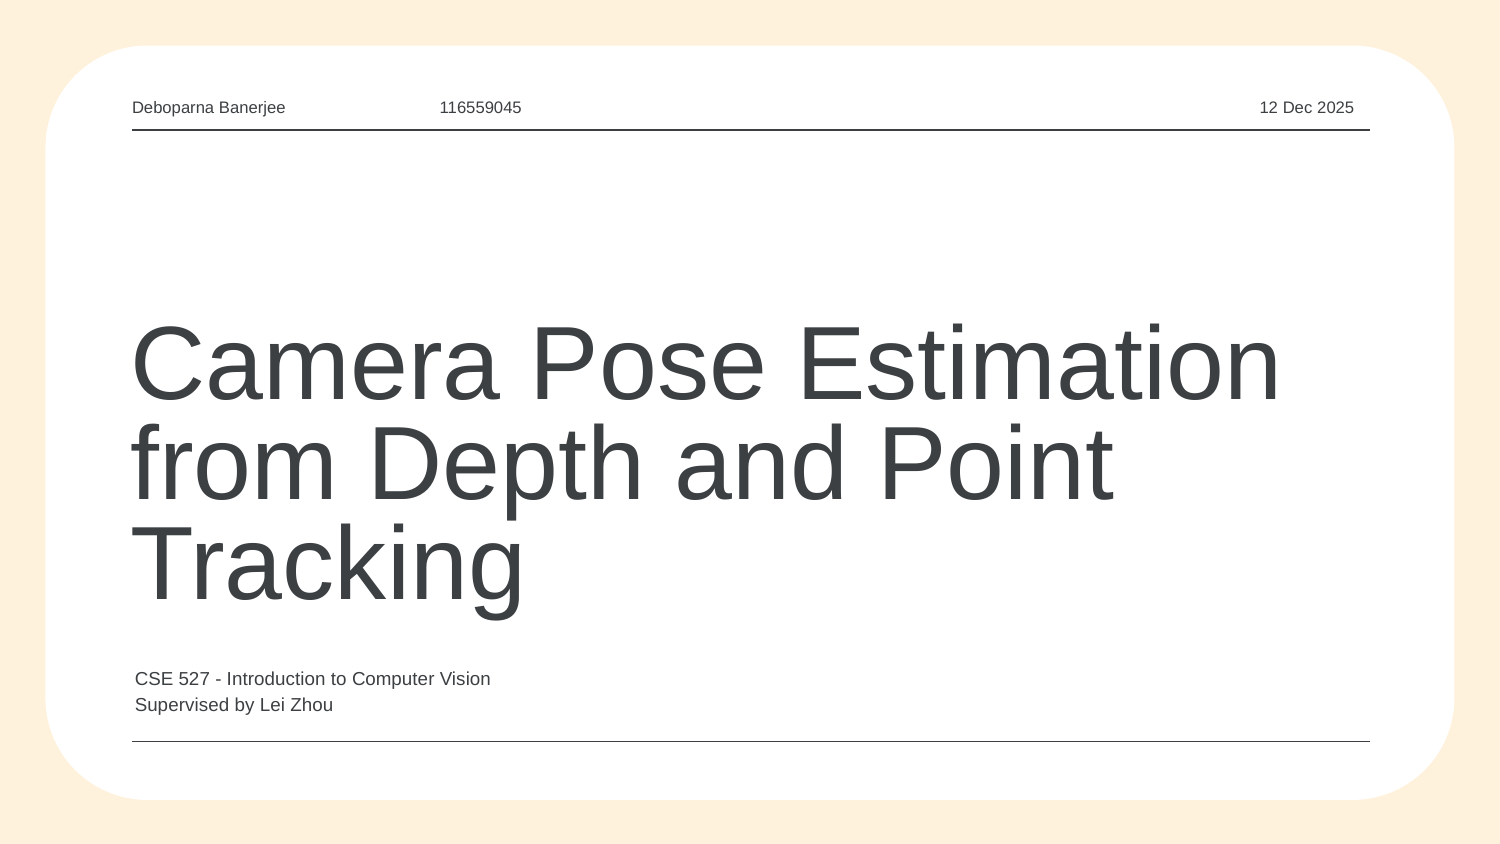

Deboparna Banerjee
116559045
12 Dec 2025
# Camera Pose Estimation from Depth and Point
Tracking
CSE 527 - Introduction to Computer Vision
Supervised by Lei Zhou